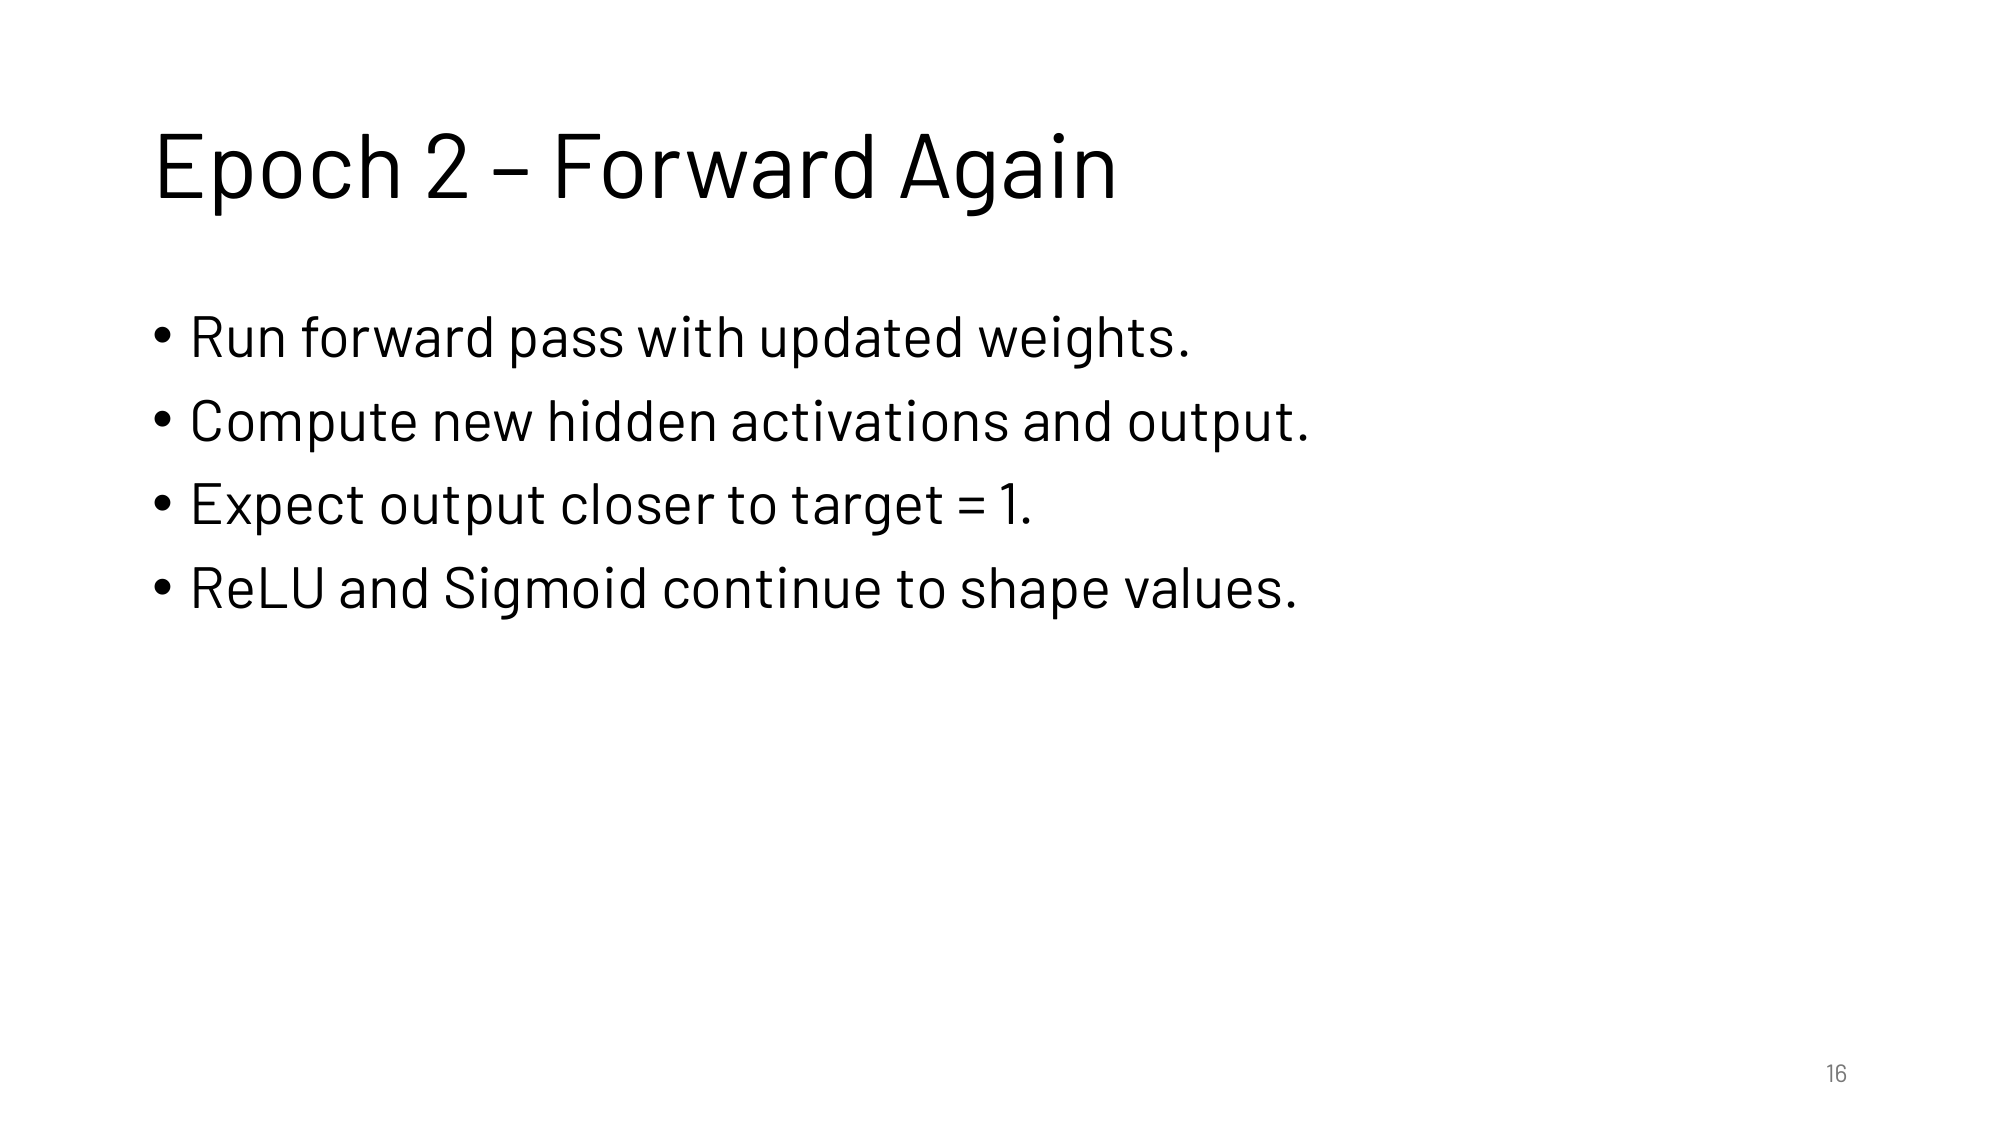

# Epoch 2 – Forward Again
Run forward pass with updated weights.
Compute new hidden activations and output.
Expect output closer to target = 1.
ReLU and Sigmoid continue to shape values.
16